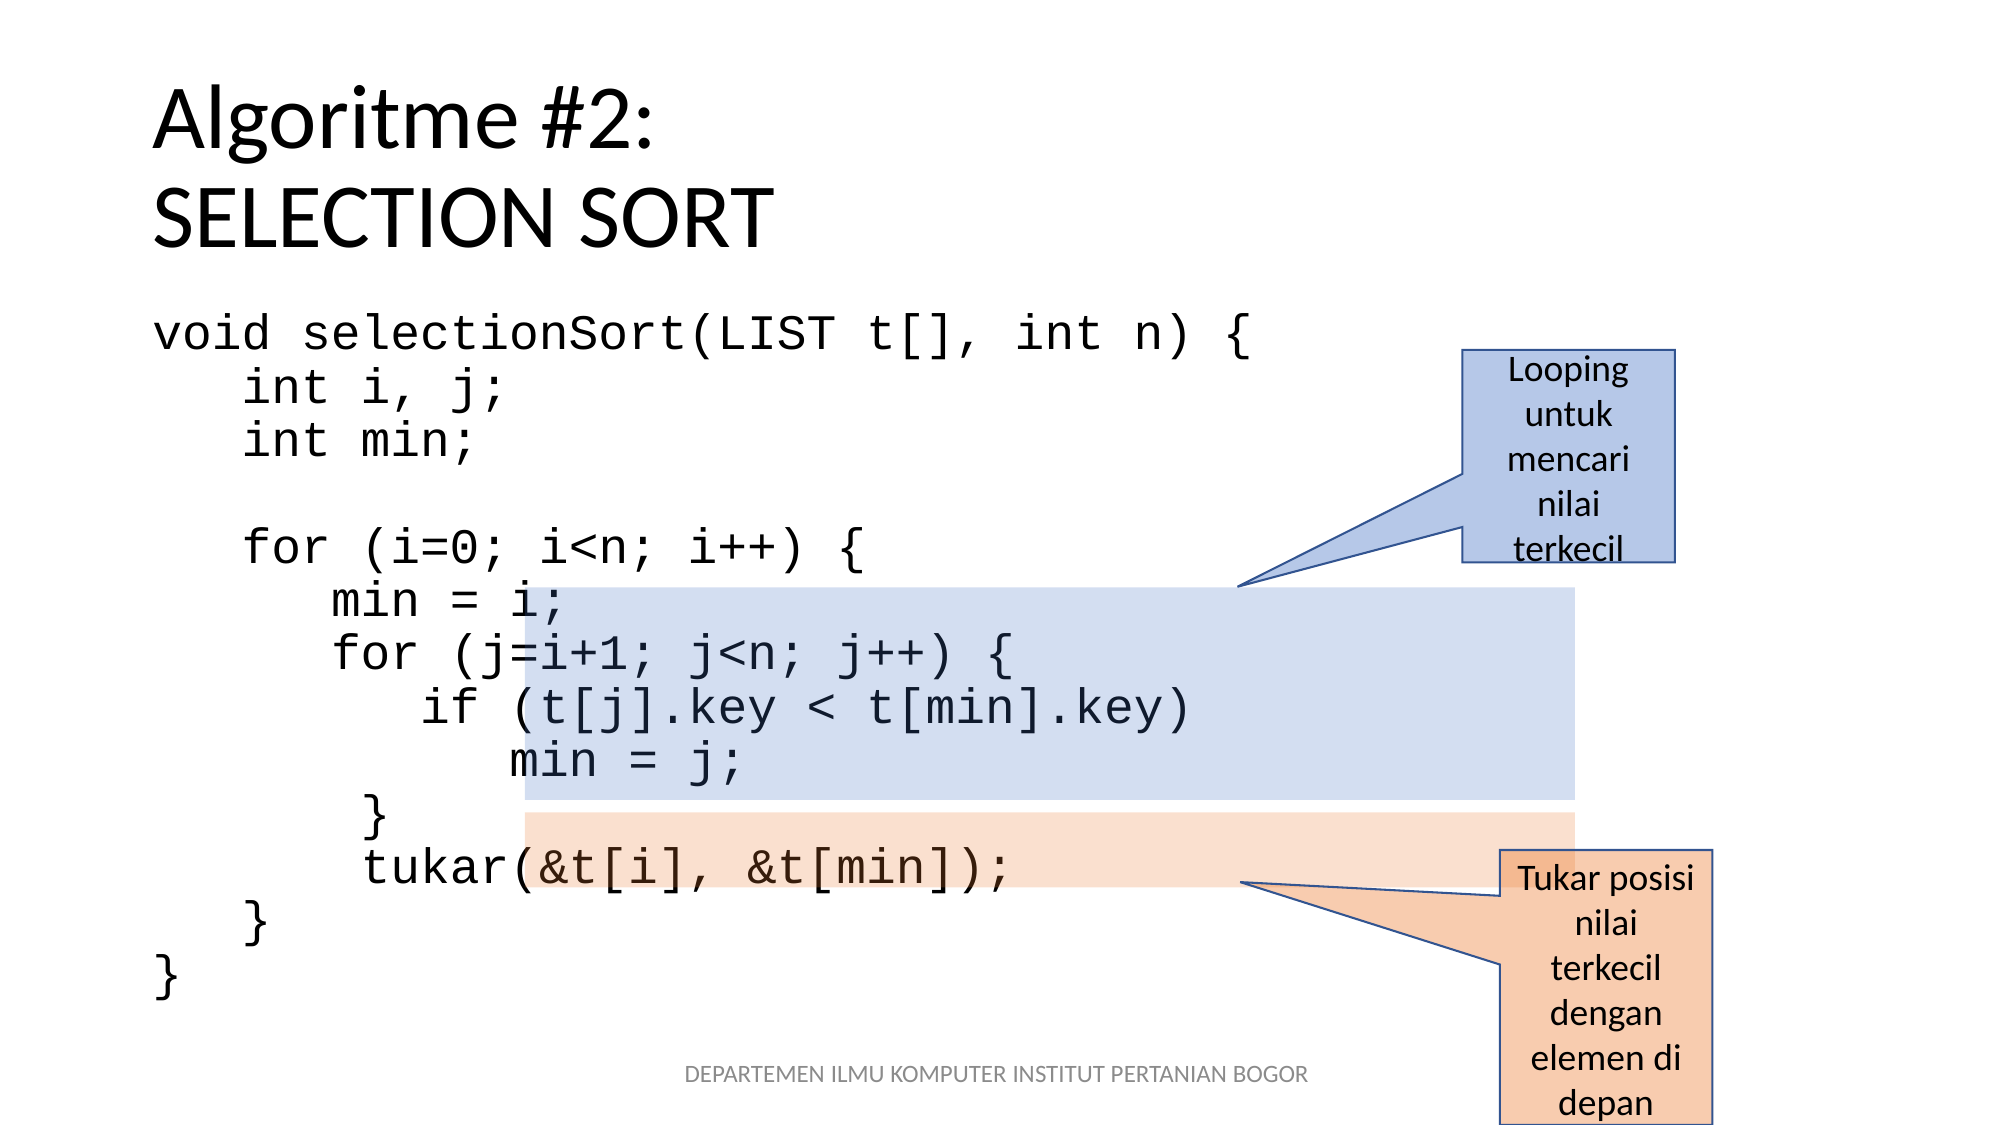

# Algoritme #2: SELECTION SORT
void selectionSort(LIST t[], int n) {
   int i, j;
   int min;

   for (i=0; i<n; i++) {
      min = i;
      for (j=i+1; j<n; j++) {
         if (t[j].key < t[min].key)
            min = j;
       }
       tukar(&t[i], &t[min]);
   }
}
Looping untuk mencari nilai terkecil

Tukar posisi nilai terkecil dengan elemen di depan
DEPARTEMEN ILMU KOMPUTER INSTITUT PERTANIAN BOGOR